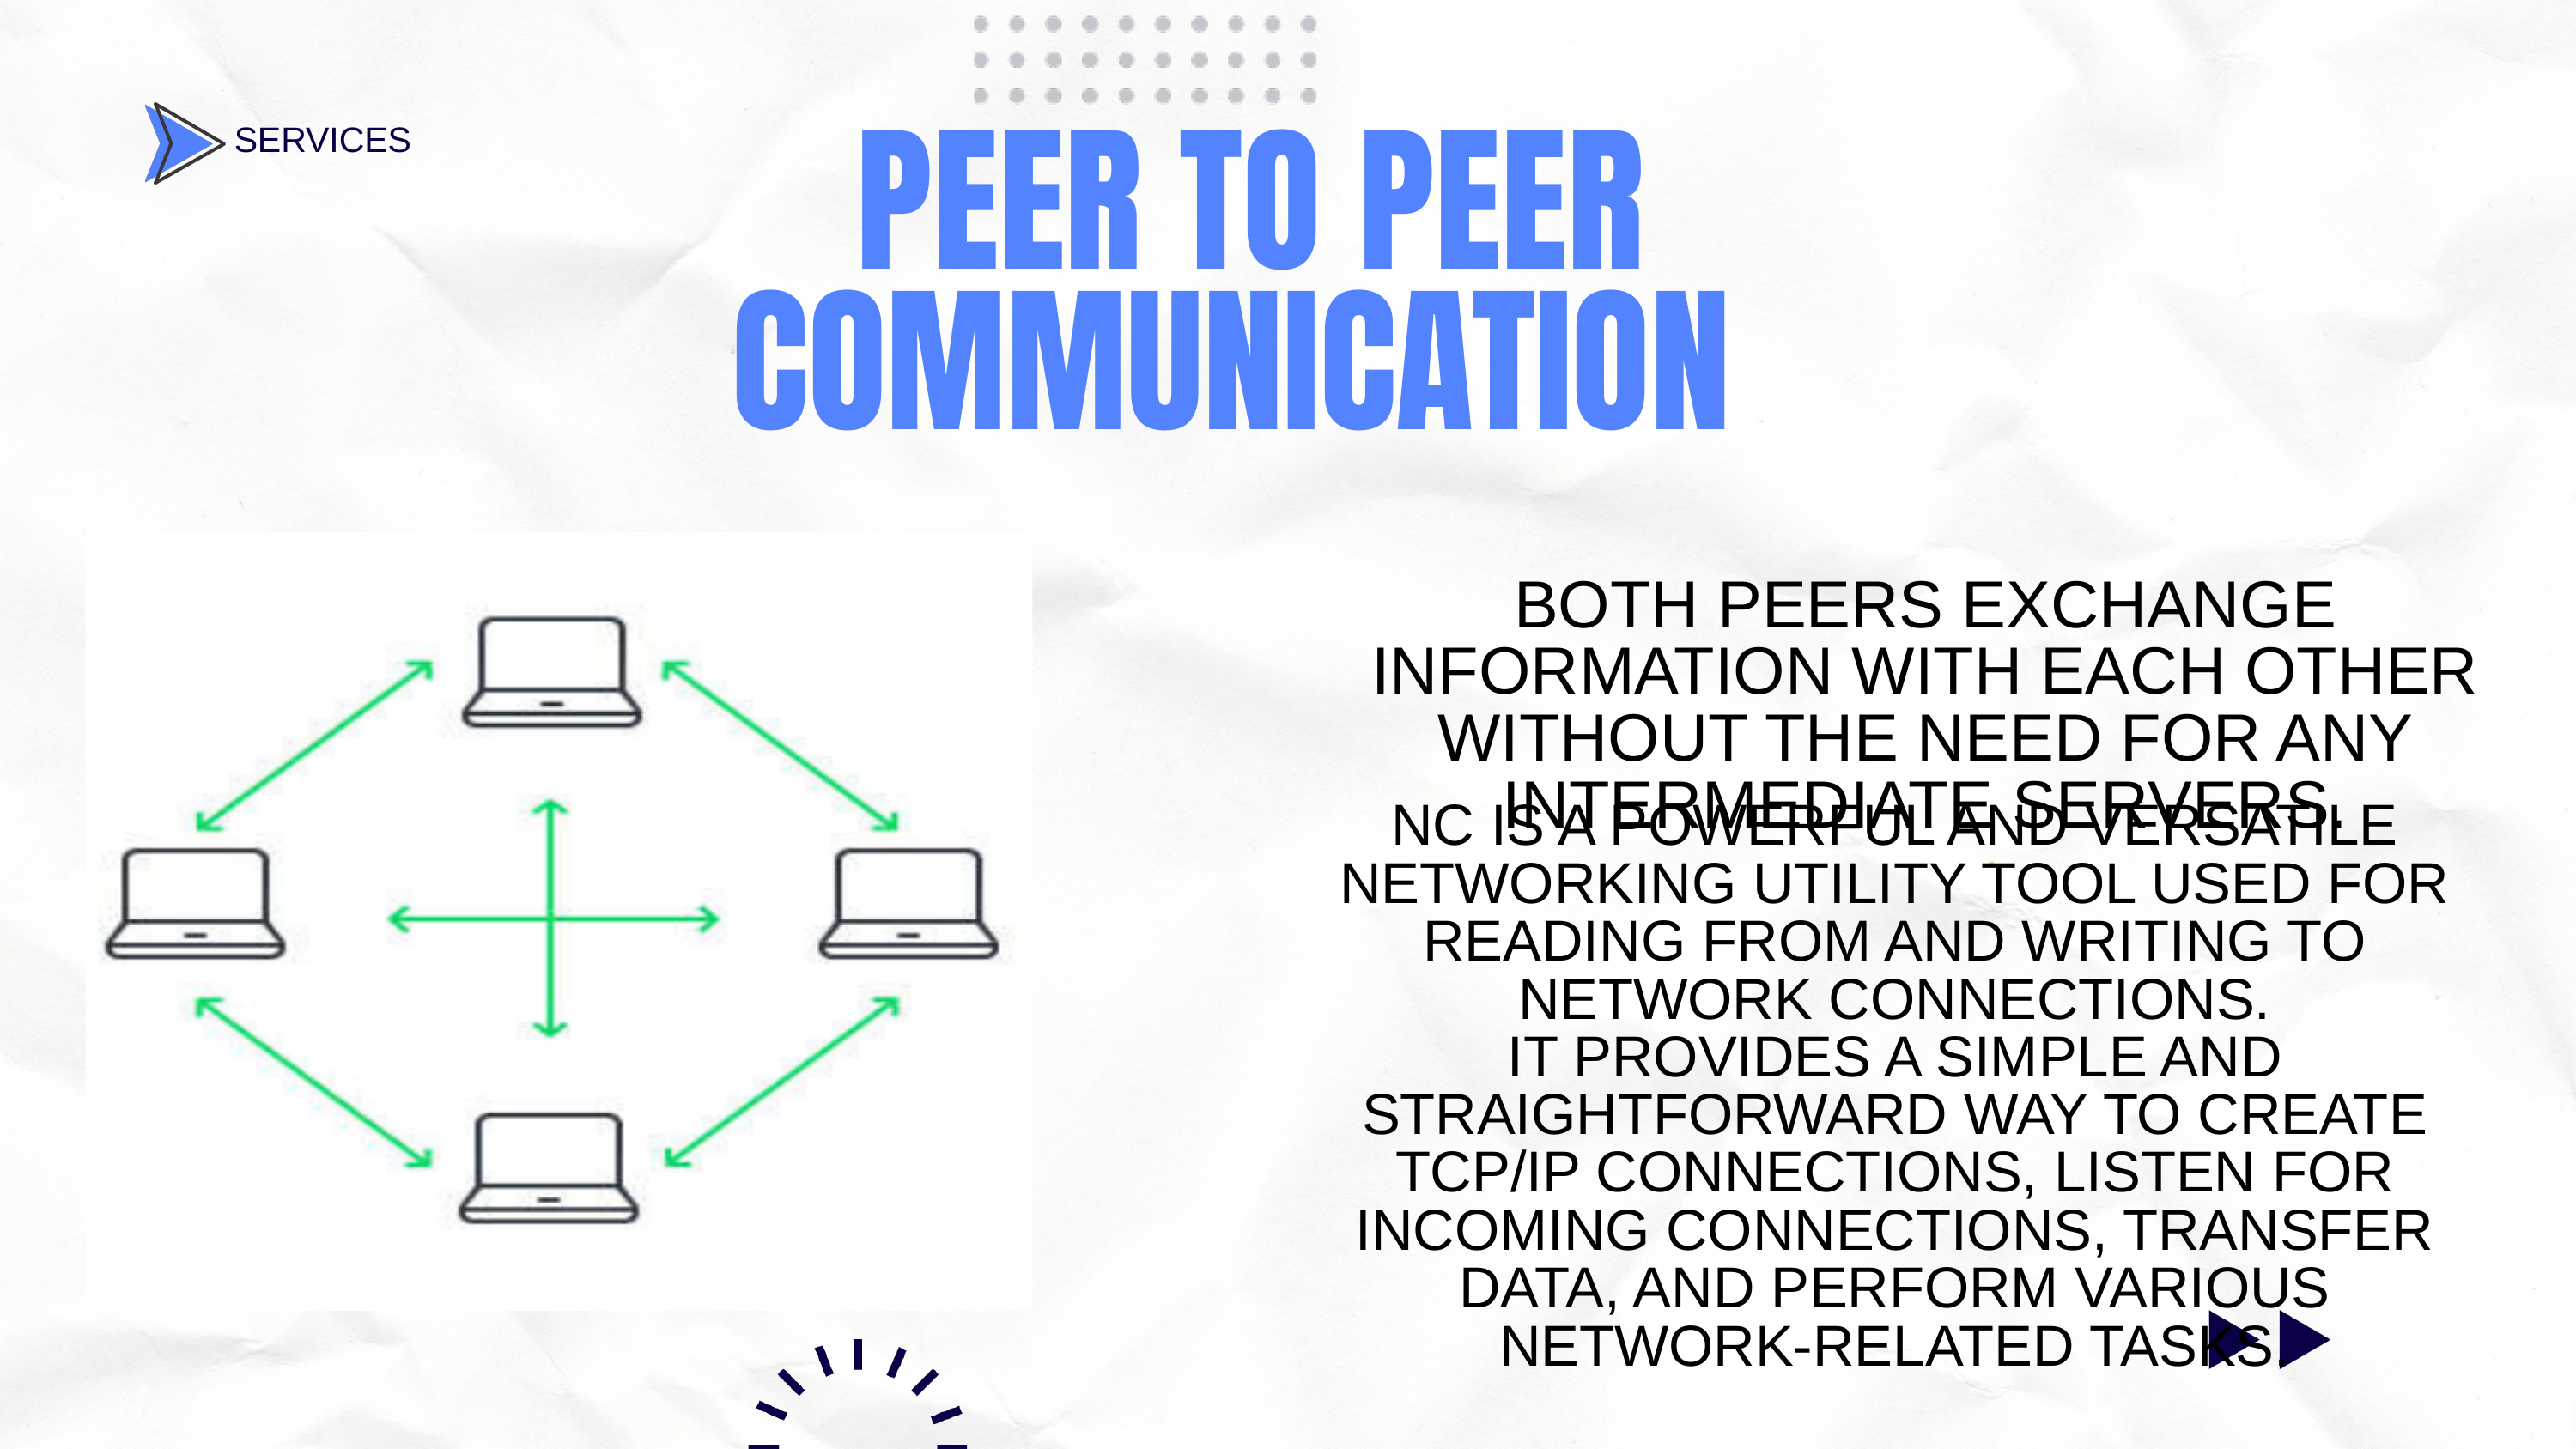

SERVICES
PEER TO PEER COMMUNICATION

BOTH PEERS EXCHANGE INFORMATION WITH EACH OTHER WITHOUT THE NEED FOR ANY INTERMEDIATE SERVERS.
NC IS A POWERFUL AND VERSATILE NETWORKING UTILITY TOOL USED FOR READING FROM AND WRITING TO NETWORK CONNECTIONS.
IT PROVIDES A SIMPLE AND STRAIGHTFORWARD WAY TO CREATE TCP/IP CONNECTIONS, LISTEN FOR INCOMING CONNECTIONS, TRANSFER DATA, AND PERFORM VARIOUS NETWORK-RELATED TASKS.